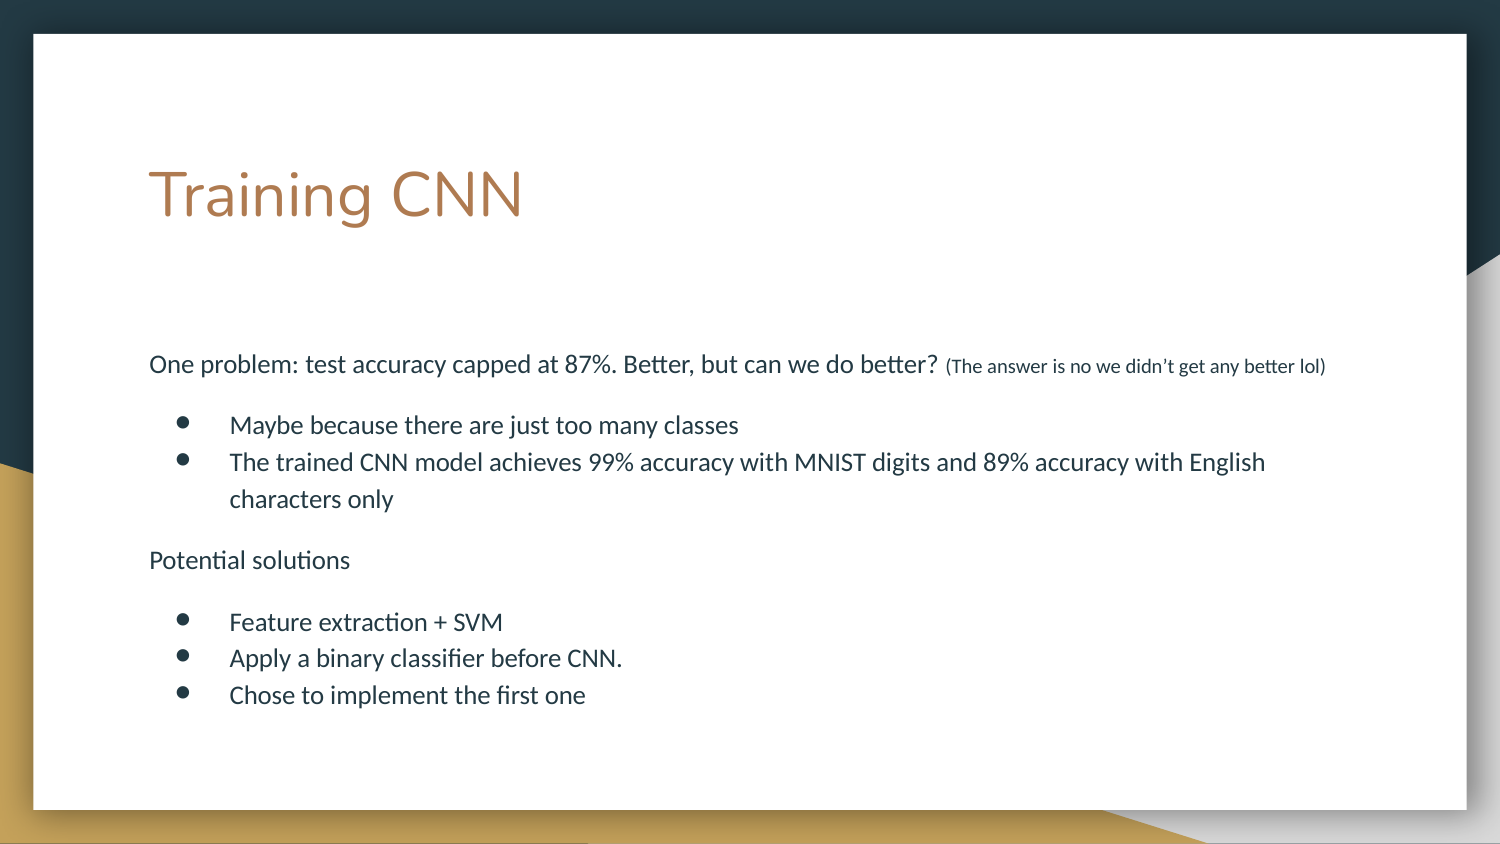

# Training CNN
One problem: test accuracy capped at 87%. Better, but can we do better? (The answer is no we didn’t get any better lol)
Maybe because there are just too many classes
The trained CNN model achieves 99% accuracy with MNIST digits and 89% accuracy with English characters only
Potential solutions
Feature extraction + SVM
Apply a binary classifier before CNN.
Chose to implement the first one